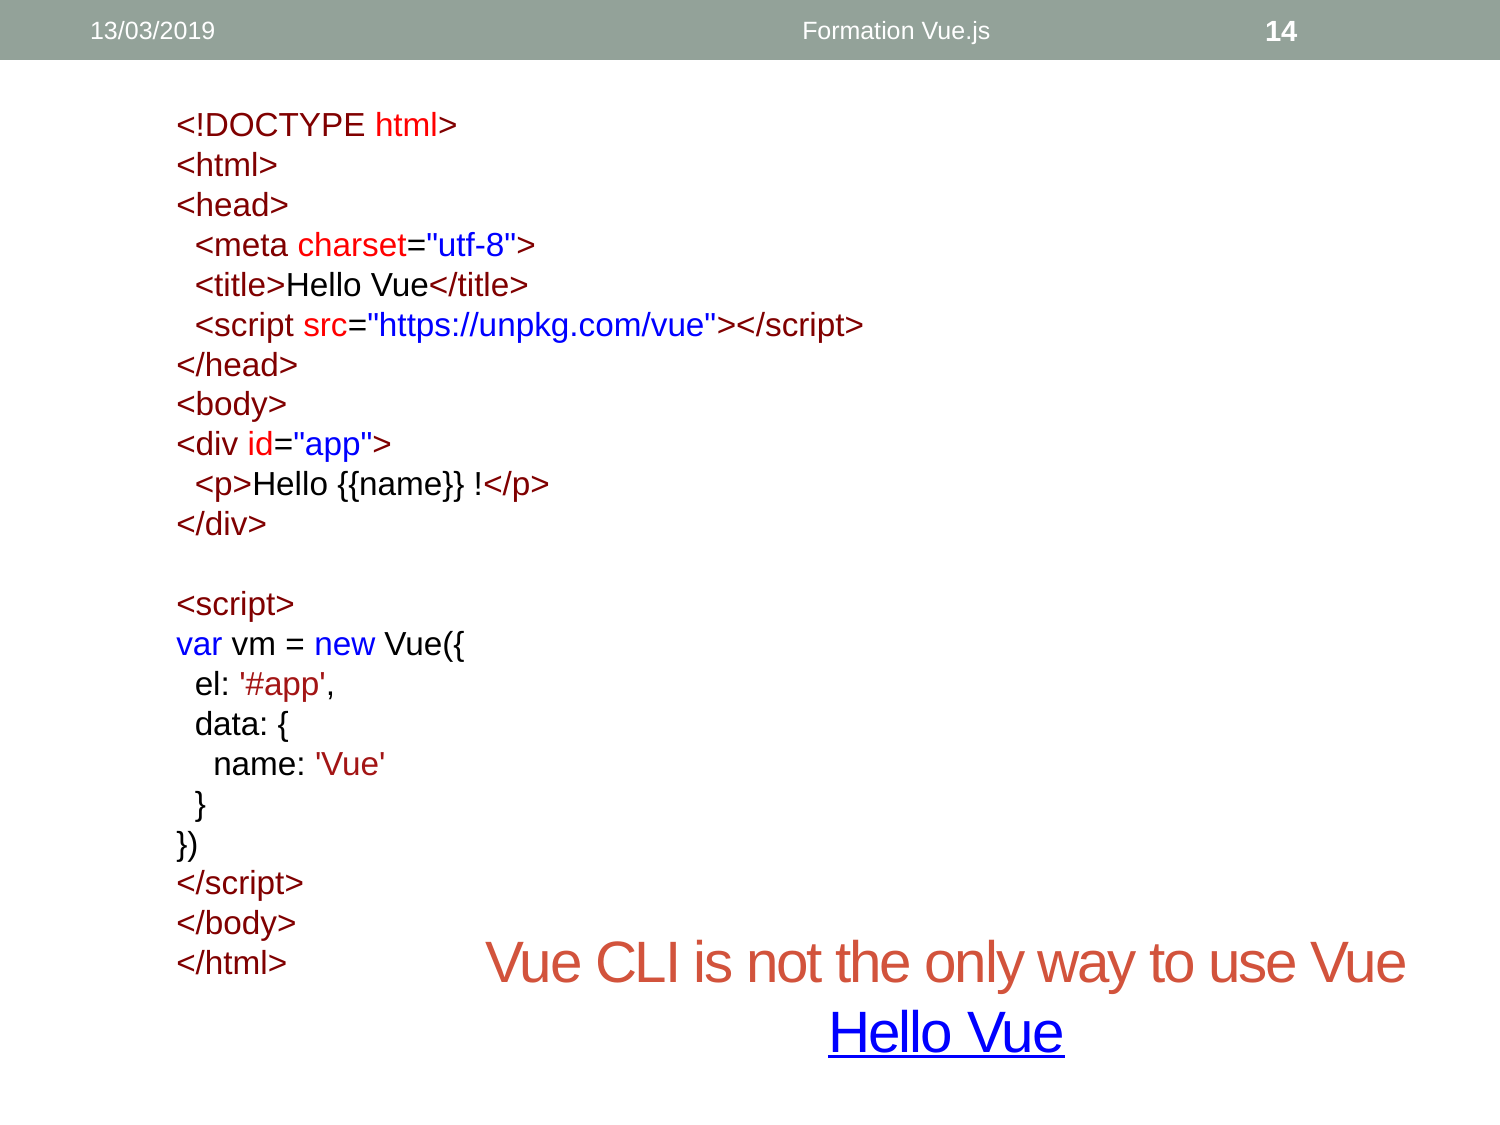

13/03/2019
Formation Vue.js
14
<!DOCTYPE html>
<html>
<head>
  <meta charset="utf-8">
  <title>Hello Vue</title>
  <script src="https://unpkg.com/vue"></script>
</head>
<body>
<div id="app">
  <p>Hello {{name}} !</p>
</div>

<script>
var vm = new Vue({
  el: '#app',
  data: {
    name: 'Vue'
  }
})
</script>
</body>
</html>
# Vue CLI is not the only way to use Vue Hello Vue